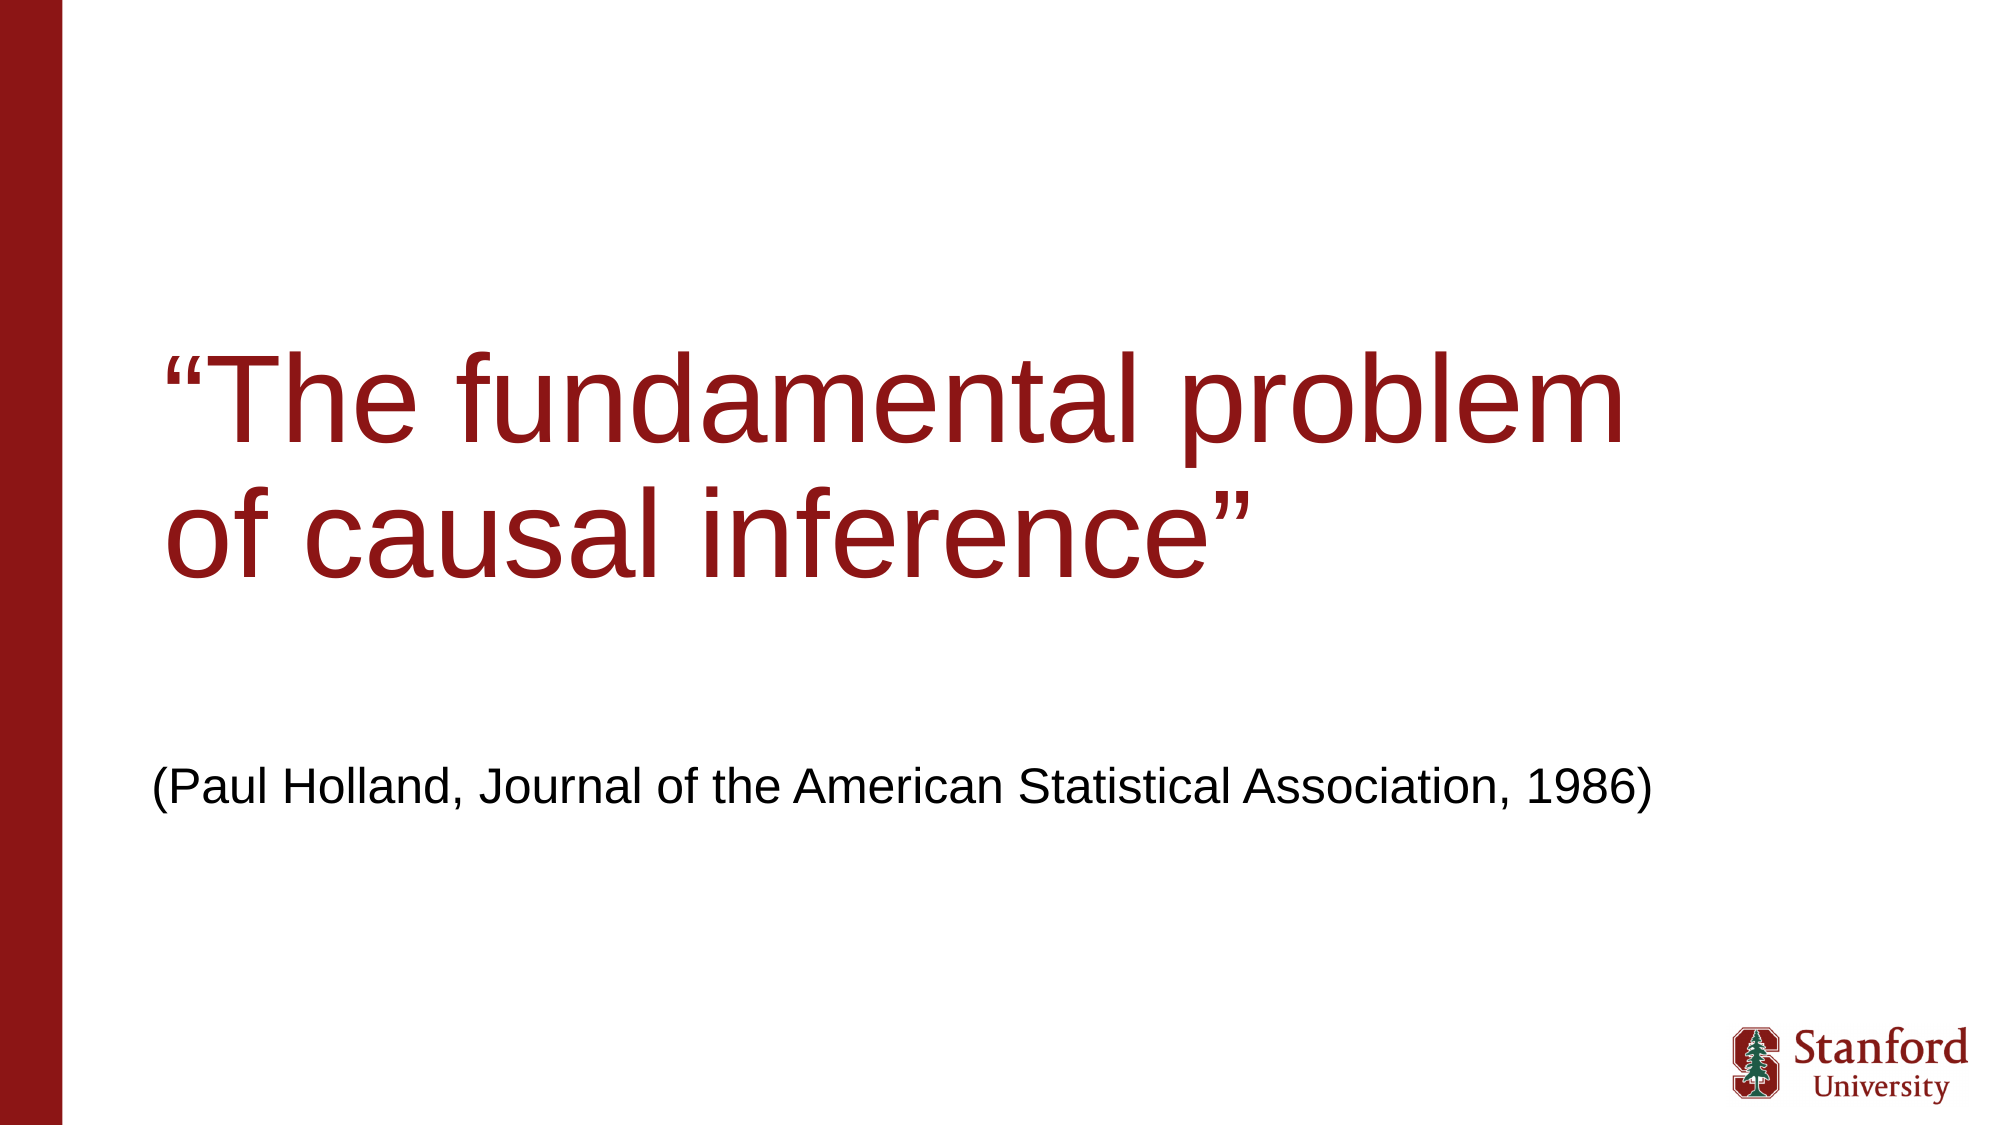

# “The fundamental problem of causal inference”
(Paul Holland, Journal of the American Statistical Association, 1986)